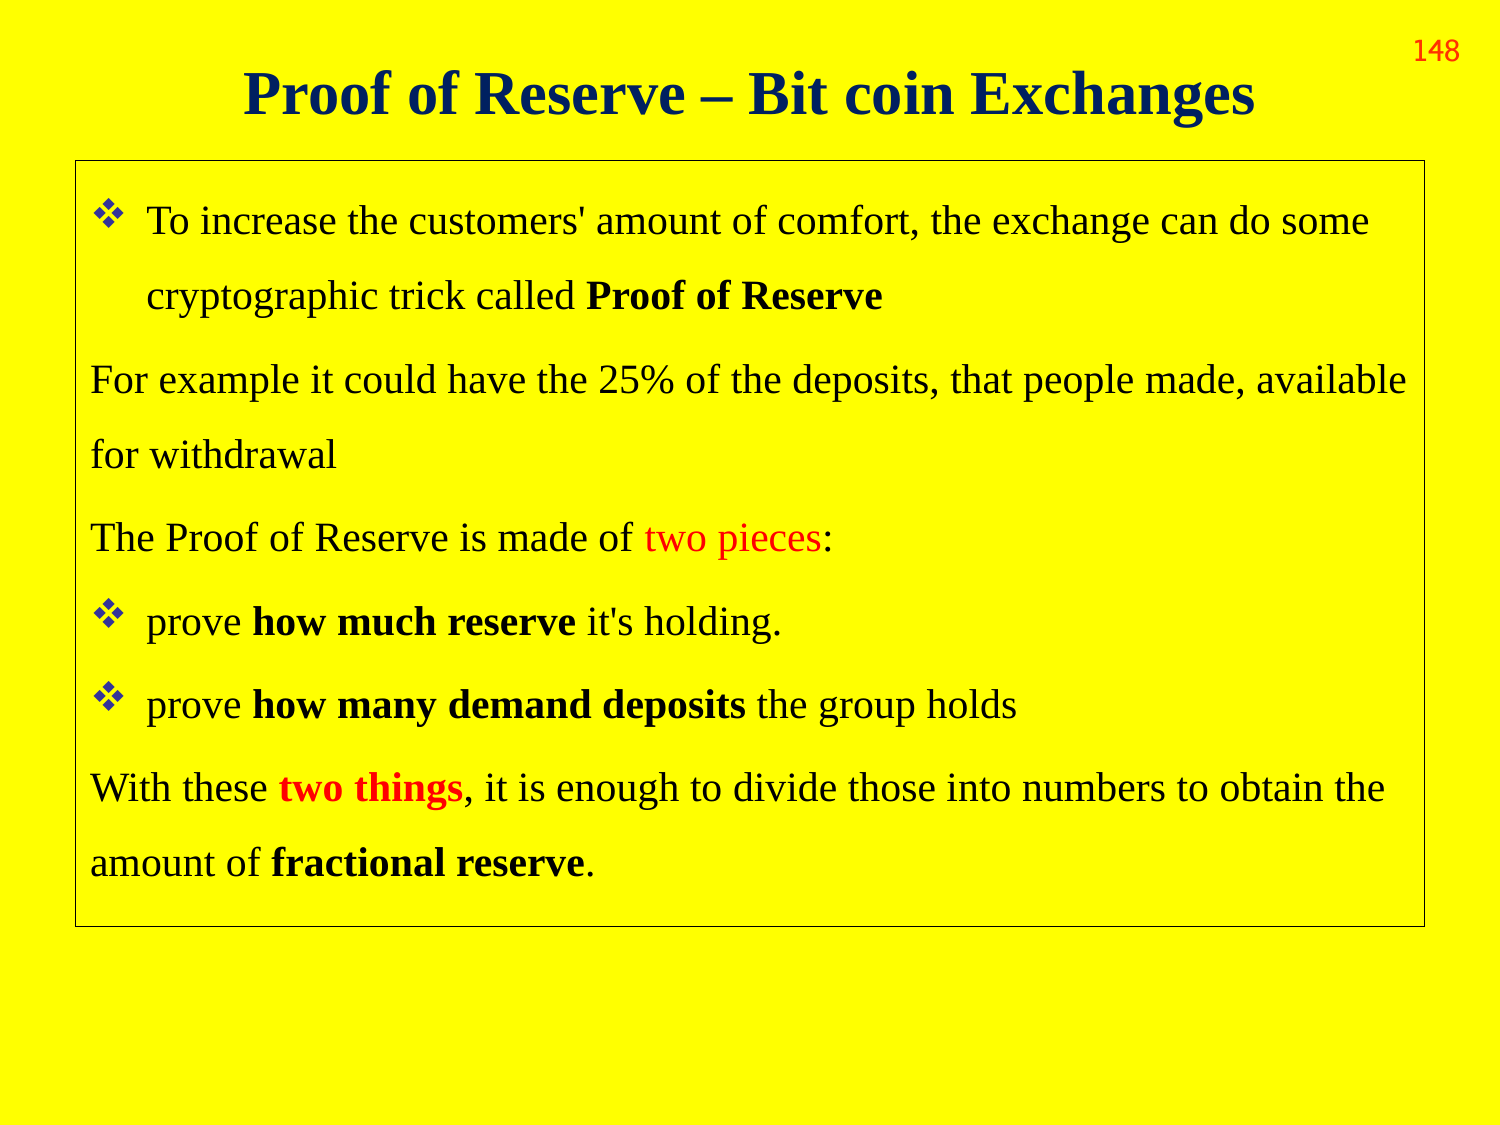

# Proof of Reserve – Bit coin Exchanges
148
To increase the customers' amount of comfort, the exchange can do some cryptographic trick called Proof of Reserve
For example it could have the 25% of the deposits, that people made, available for withdrawal
The Proof of Reserve is made of two pieces:
prove how much reserve it's holding.
prove how many demand deposits the group holds
With these two things, it is enough to divide those into numbers to obtain the amount of fractional reserve.